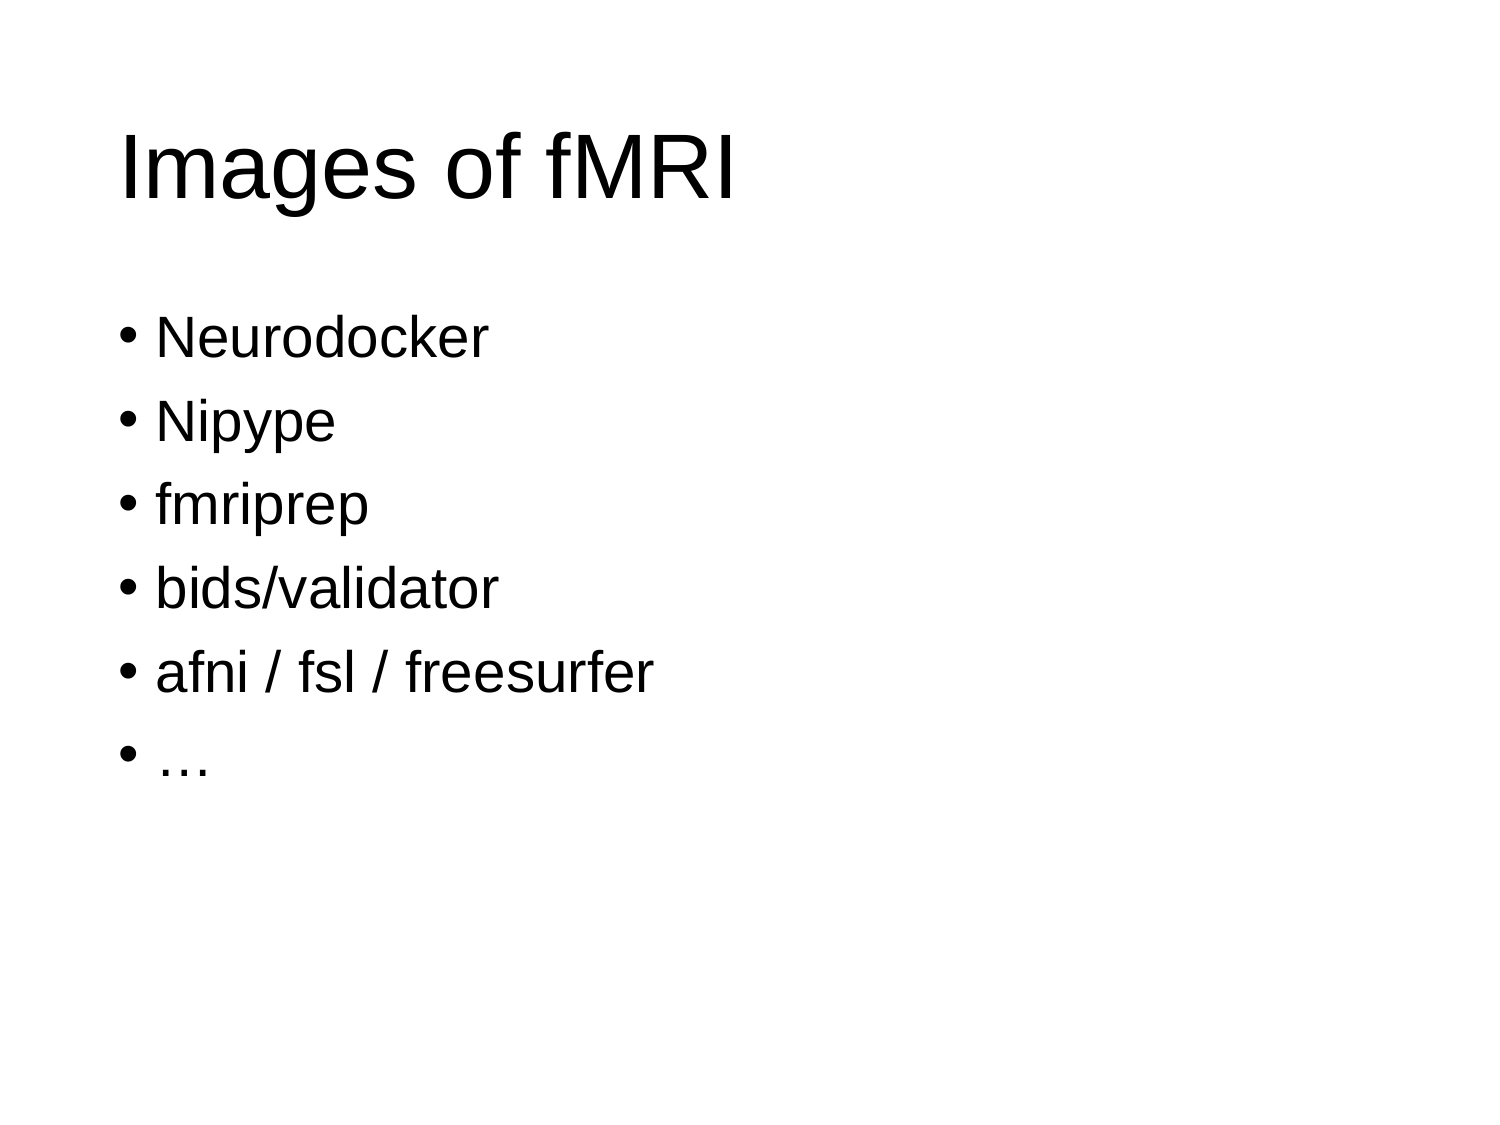

# Images of fMRI
Neurodocker
Nipype
fmriprep
bids/validator
afni / fsl / freesurfer
…